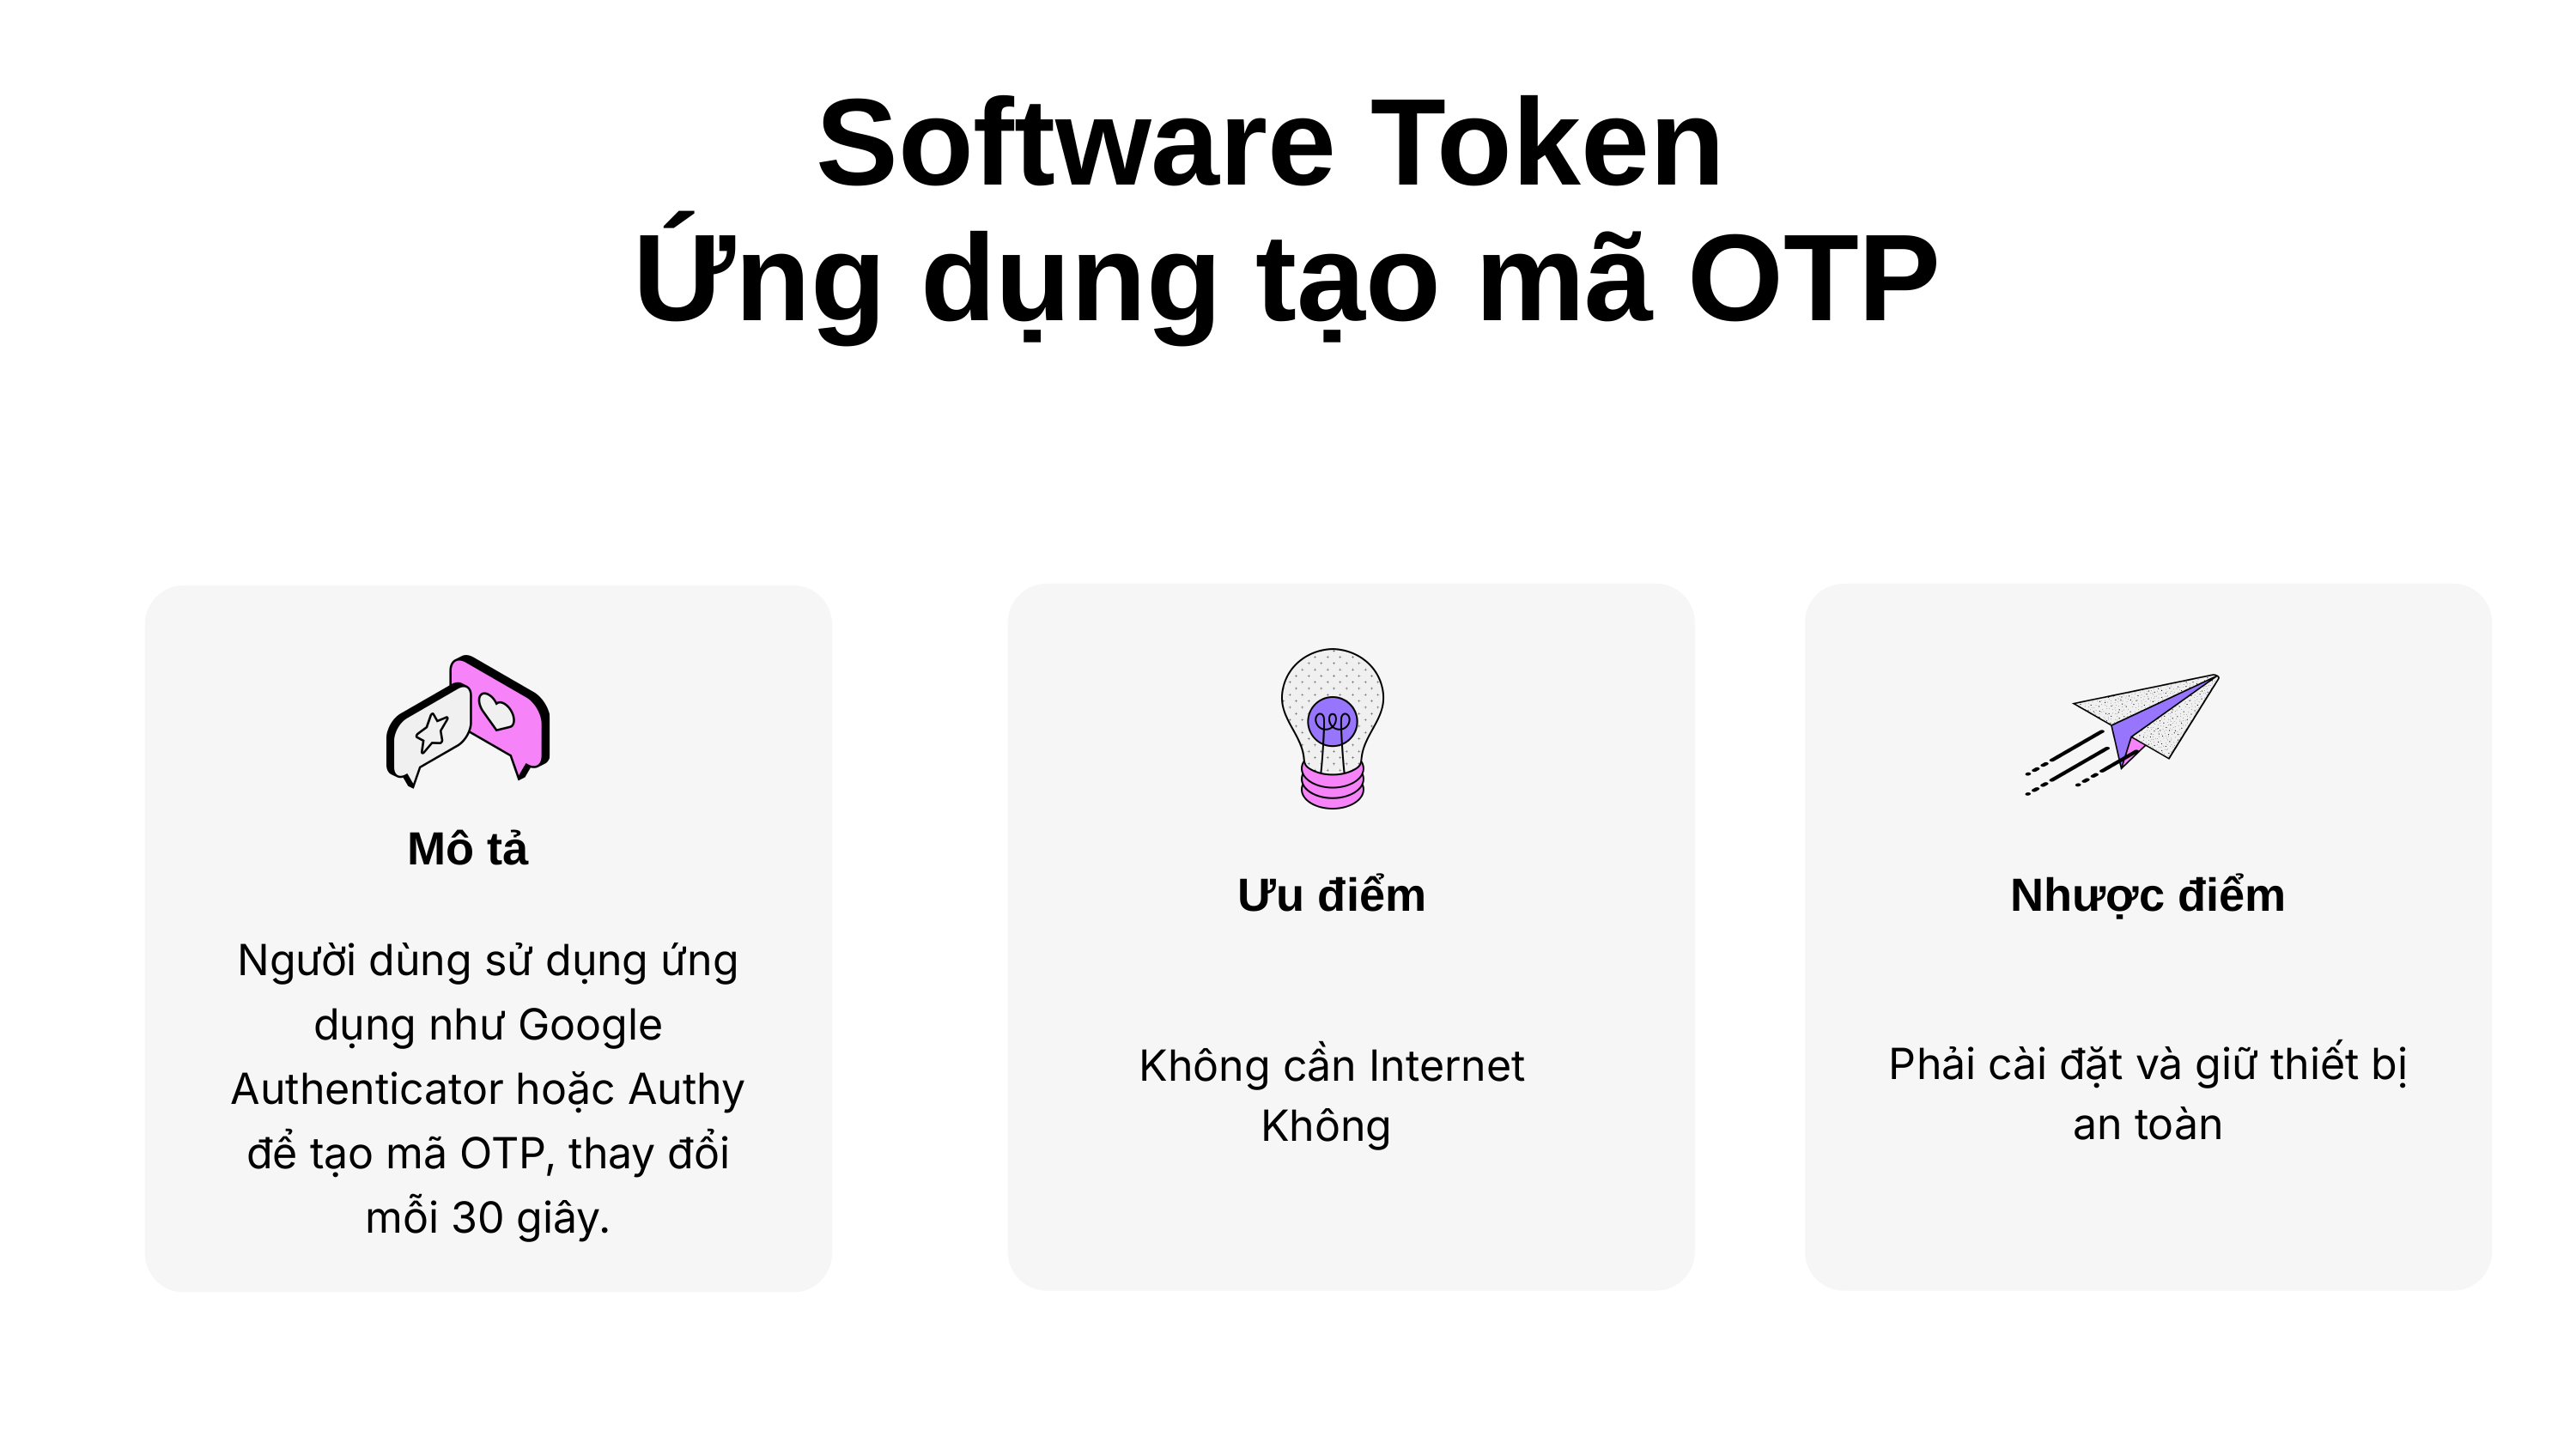

Software Token
Ứng dụng tạo mã OTP

Mô tả
Người dùng sử dụng ứng dụng như Google Authenticator hoặc Authy để tạo mã OTP, thay đổi mỗi 30 giây.
Nhược điểm
Phải cài đặt và giữ thiết bị an toàn
Ưu điểm
Không cần Internet
Không